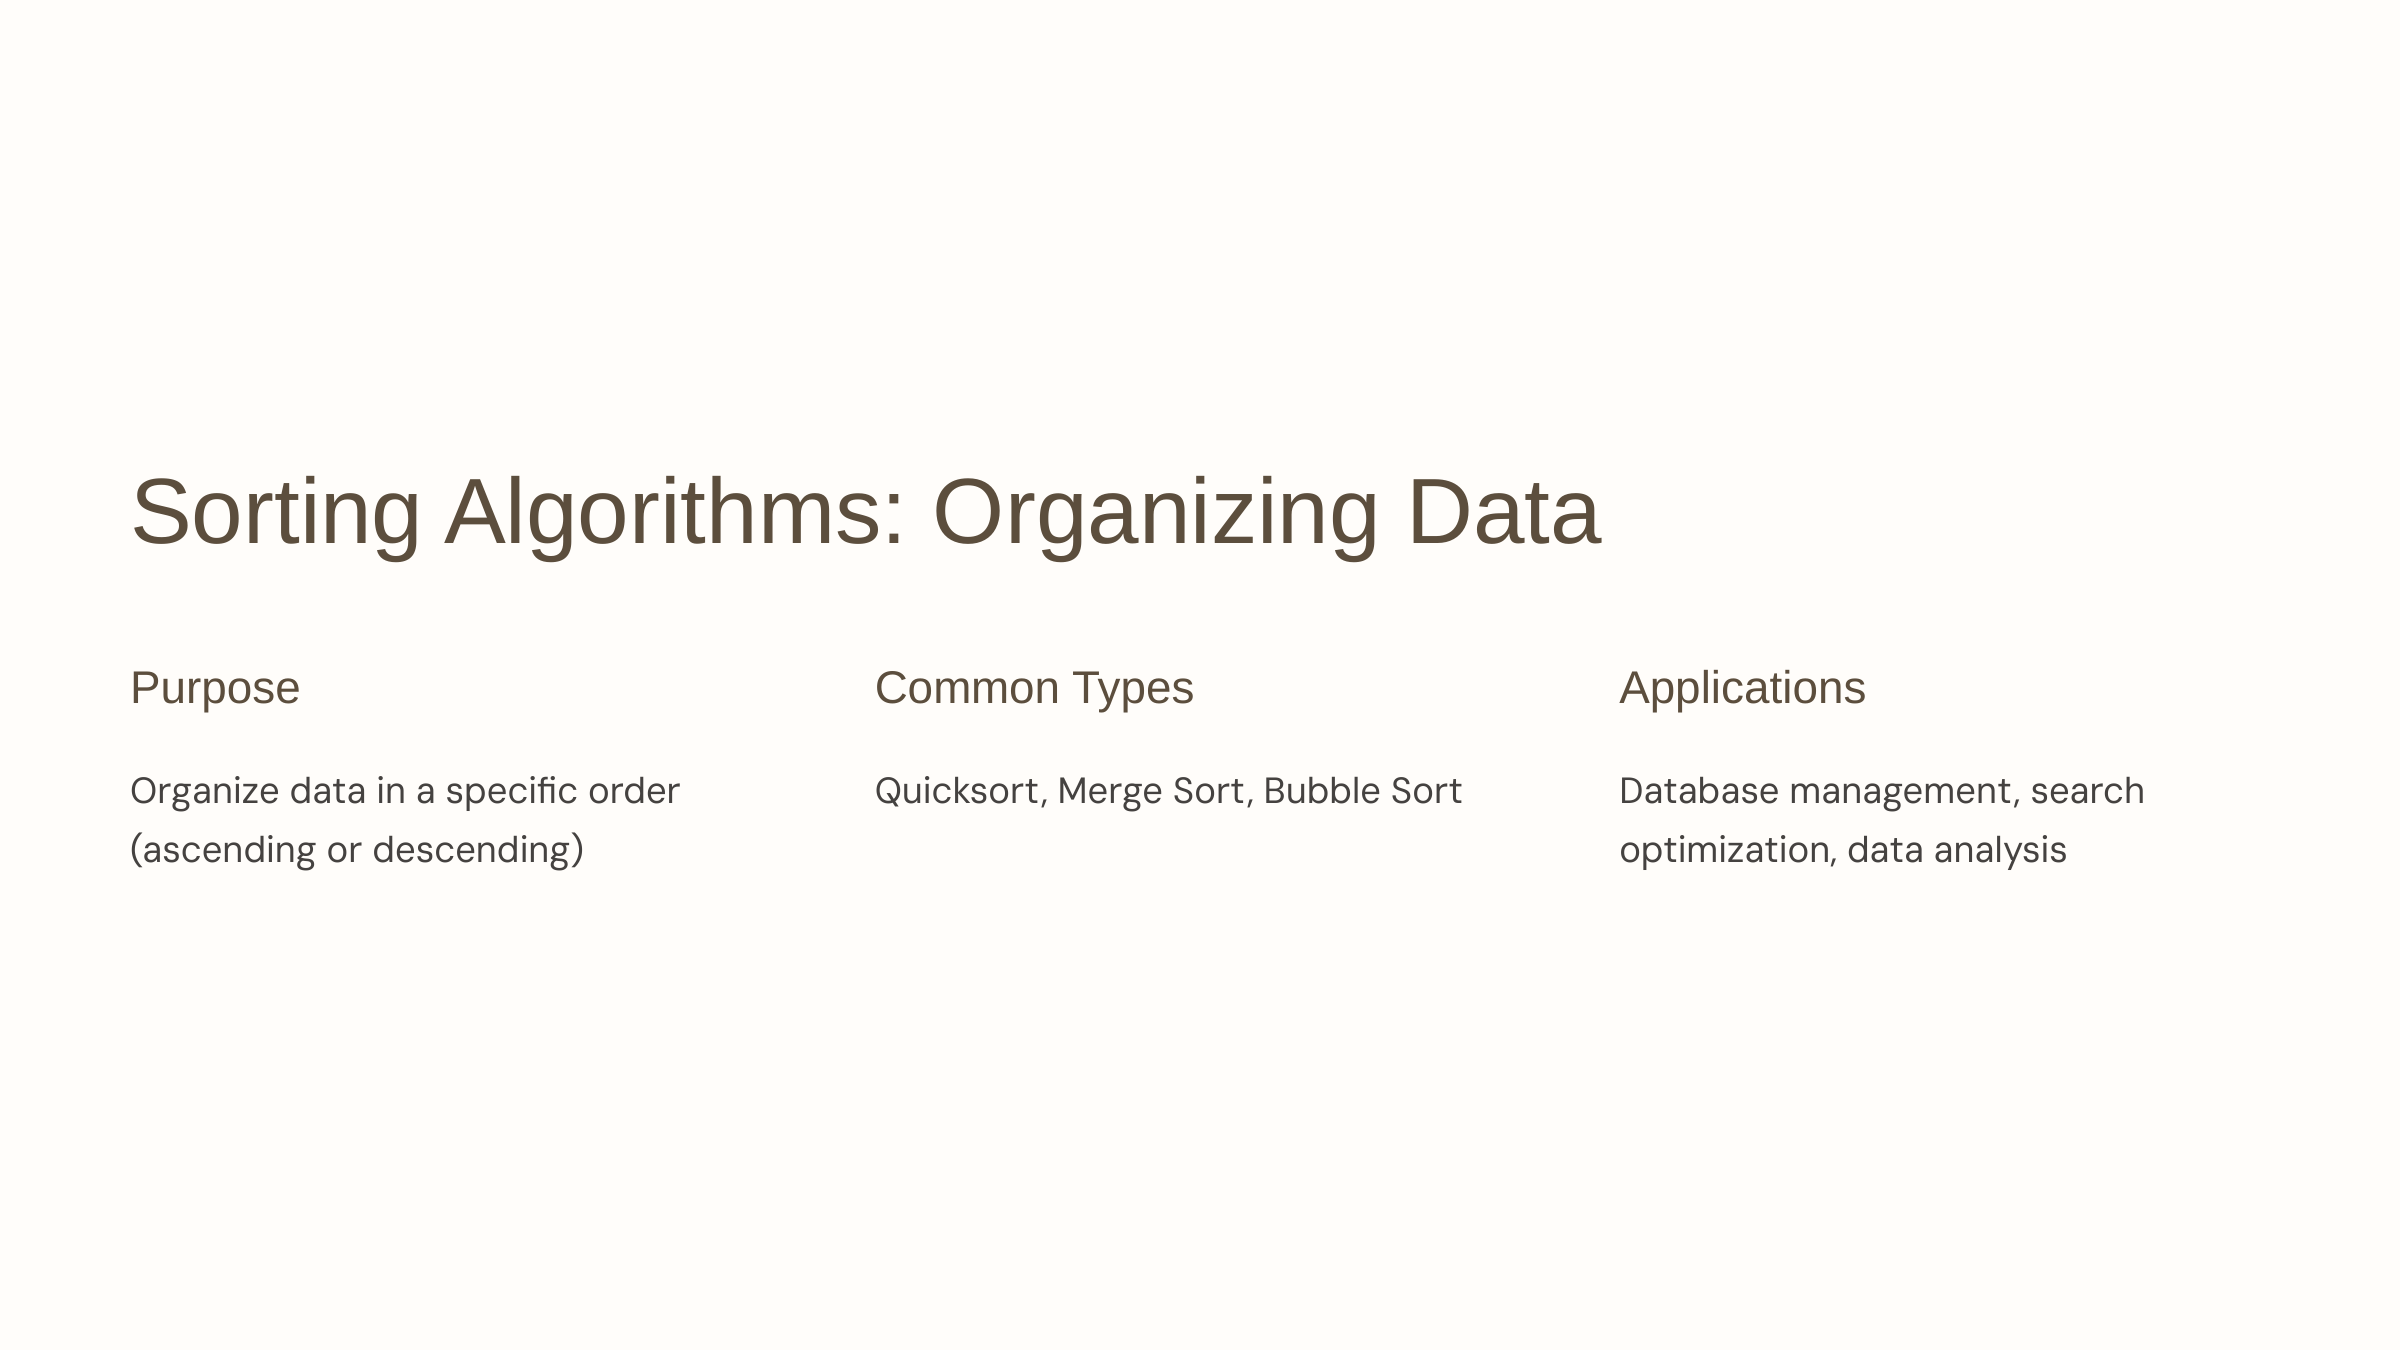

Sorting Algorithms: Organizing Data
Purpose
Common Types
Applications
Organize data in a specific order (ascending or descending)
Quicksort, Merge Sort, Bubble Sort
Database management, search optimization, data analysis